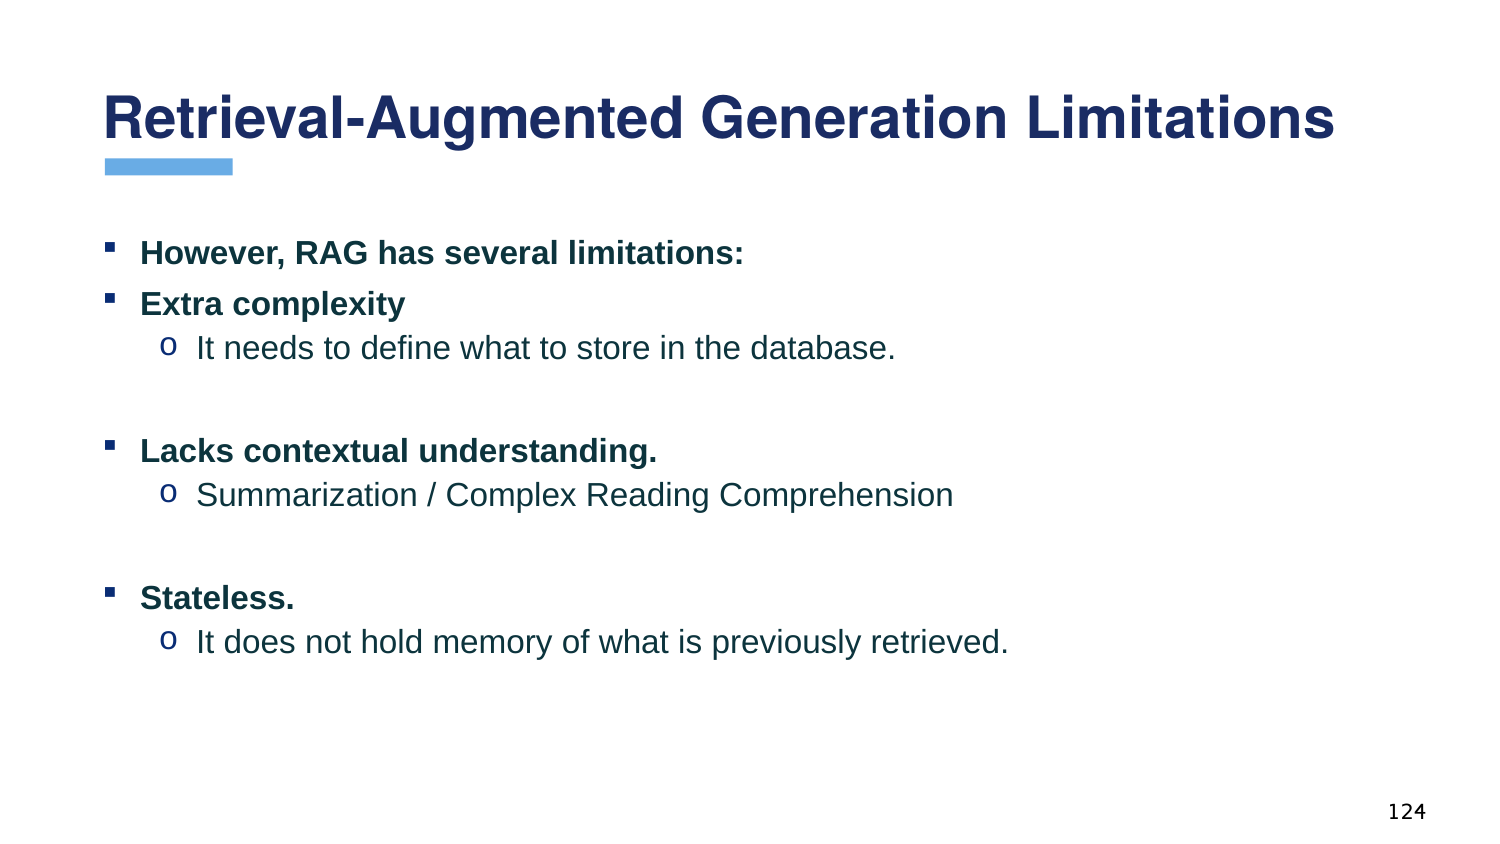

# Retrieval-Augmented Generation Limitations
However, RAG has several limitations:
Extra complexity
It needs to define what to store in the database.

Lacks contextual understanding.
Summarization / Complex Reading Comprehension

Stateless.
It does not hold memory of what is previously retrieved.